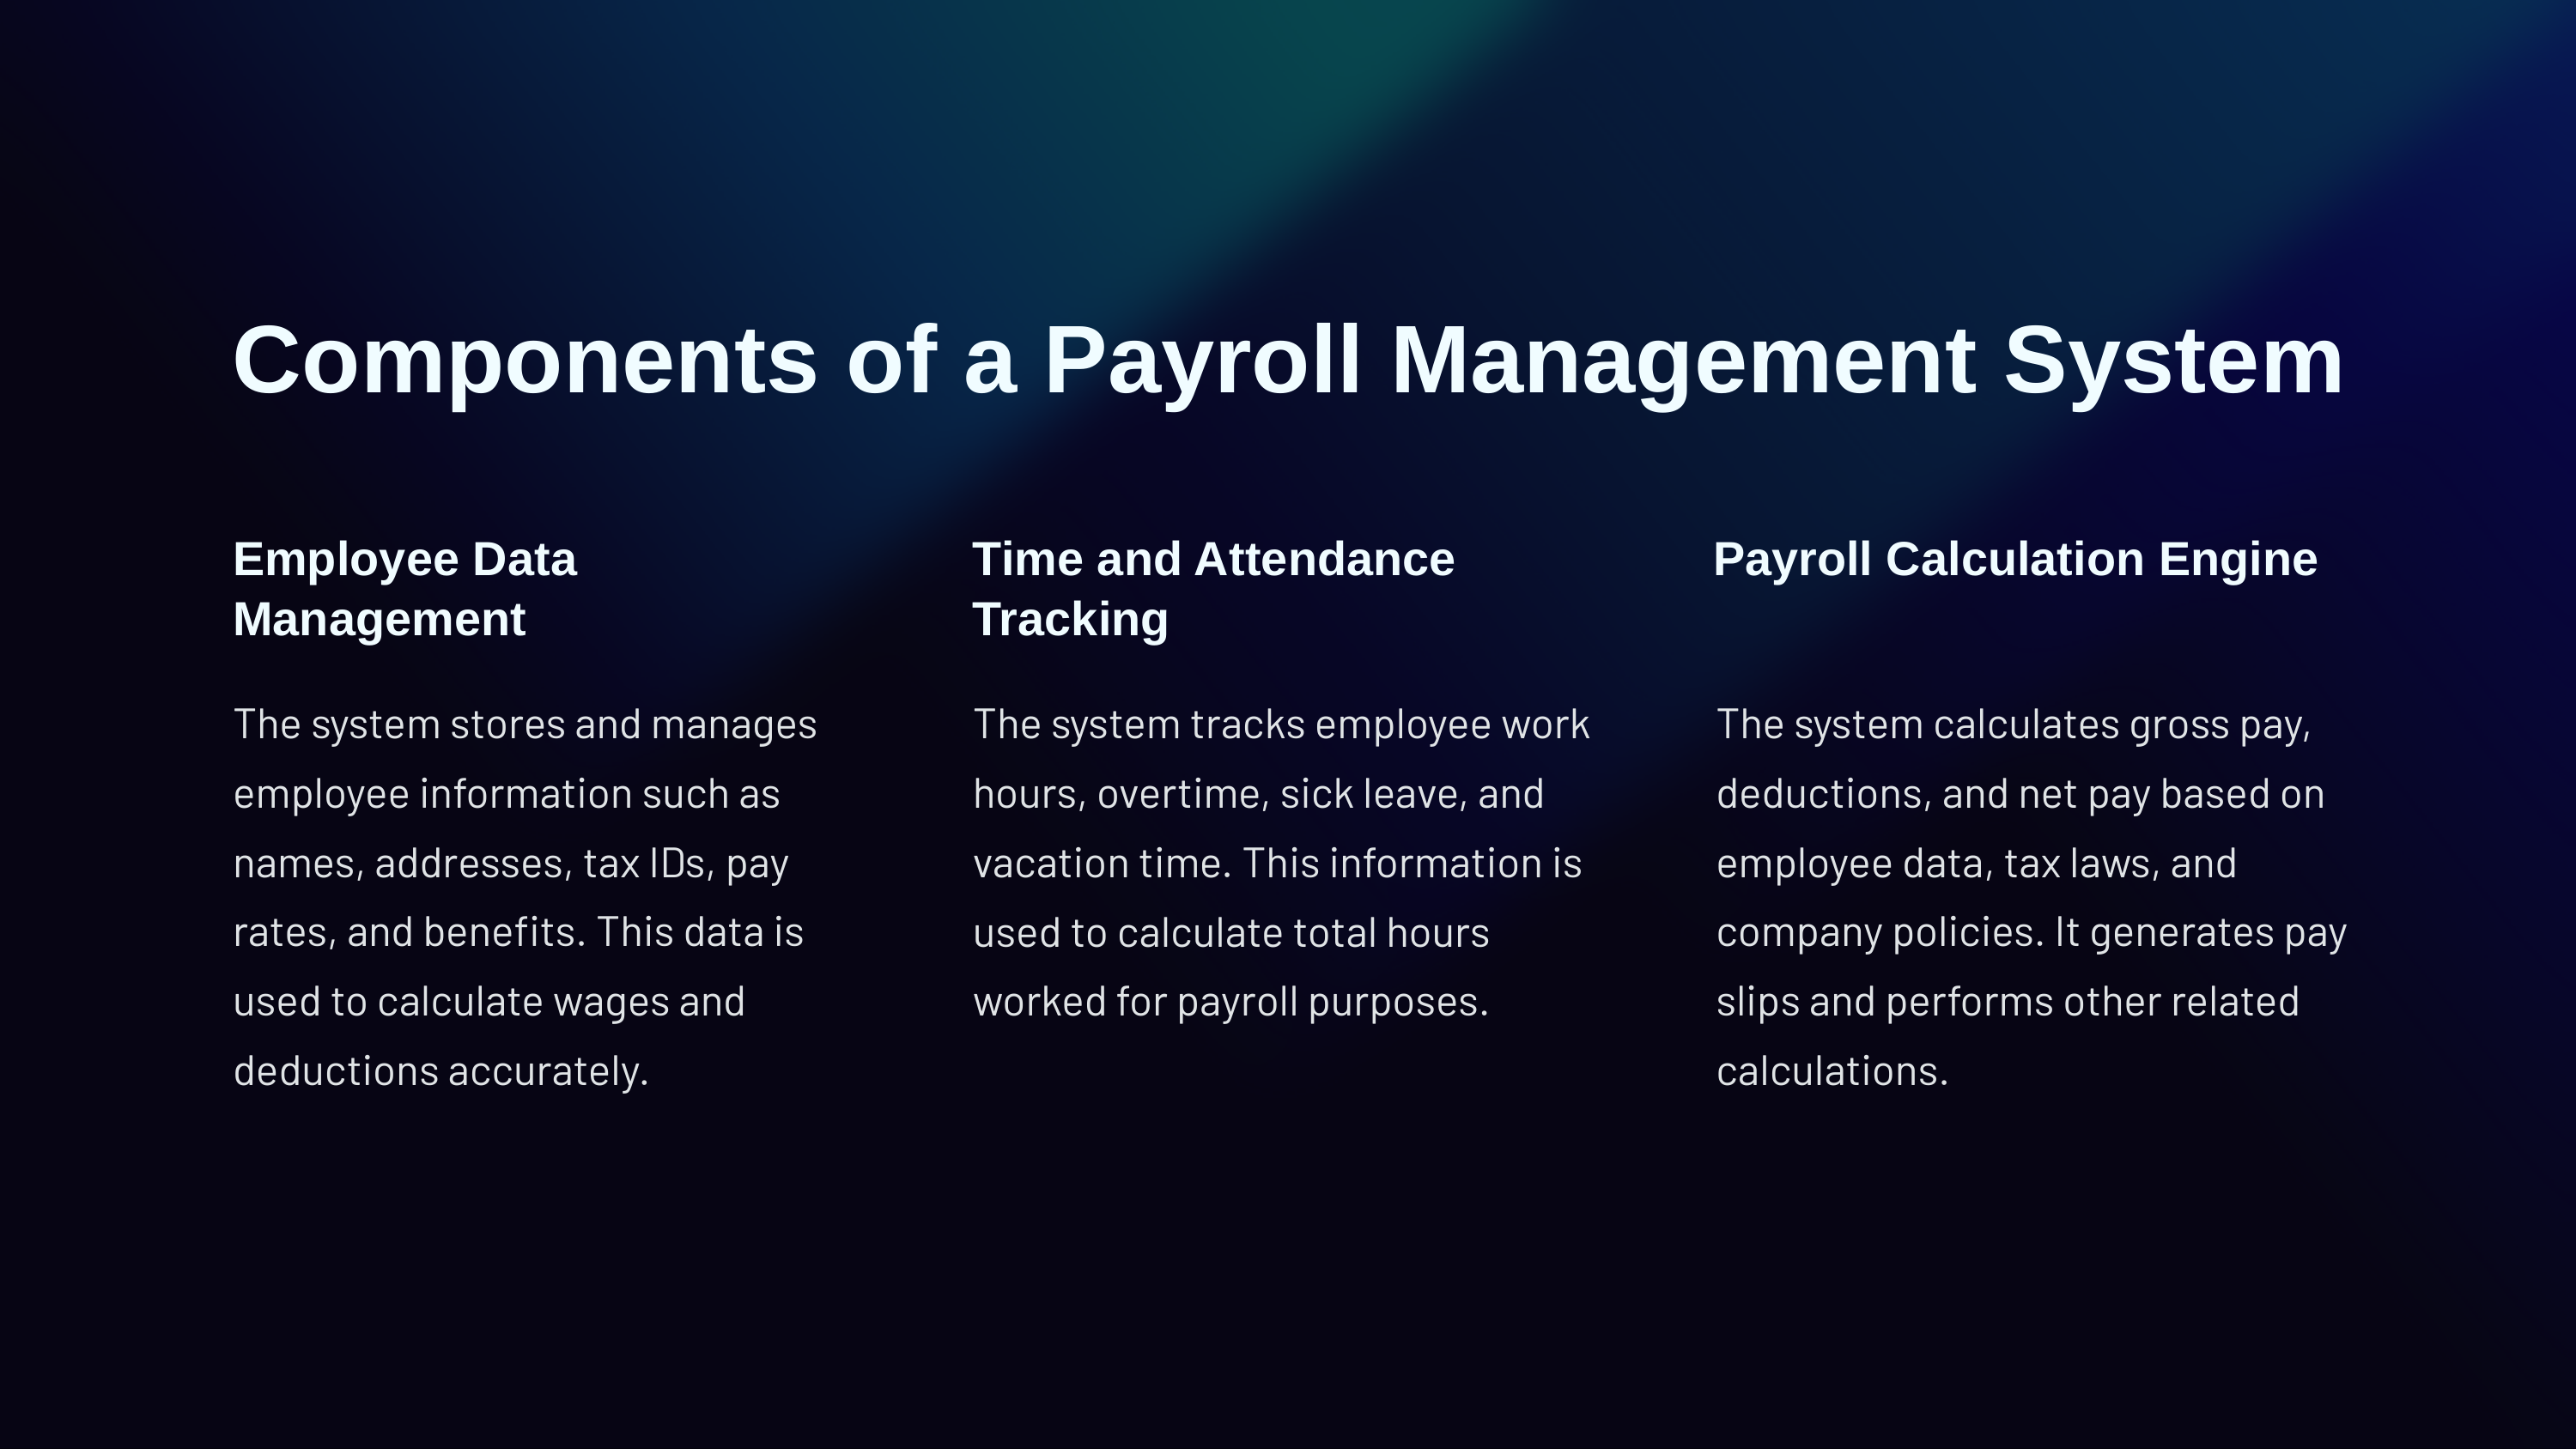

Components of a Payroll Management System
Employee Data Management
Time and Attendance Tracking
Payroll Calculation Engine
The system calculates gross pay, deductions, and net pay based on employee data, tax laws, and company policies. It generates pay slips and performs other related calculations.
The system stores and manages employee information such as names, addresses, tax IDs, pay rates, and benefits. This data is used to calculate wages and deductions accurately.
The system tracks employee work hours, overtime, sick leave, and vacation time. This information is used to calculate total hours worked for payroll purposes.